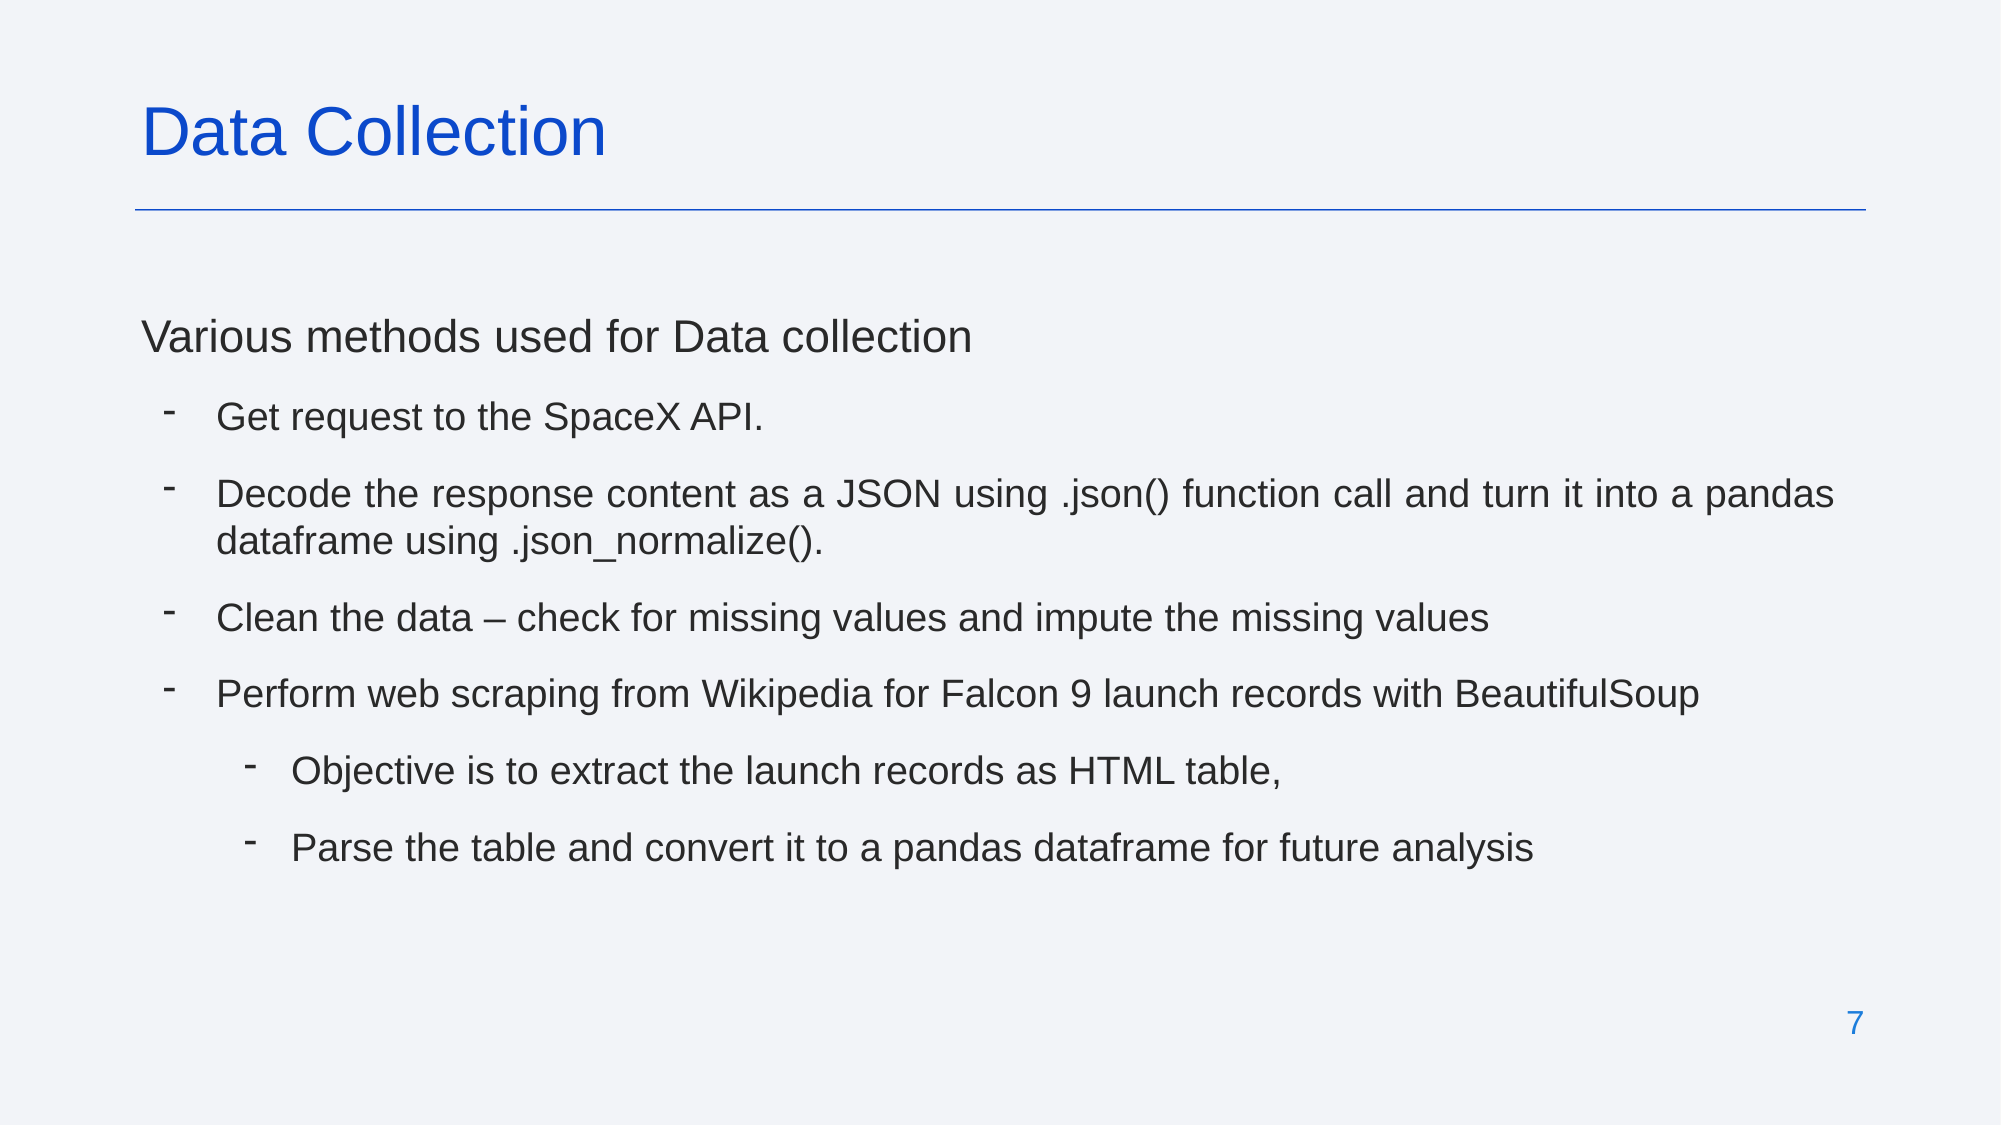

Data Collection
Various methods used for Data collection
Get request to the SpaceX API.
Decode the response content as a JSON using .json() function call and turn it into a pandas dataframe using .json_normalize().
Clean the data – check for missing values and impute the missing values
Perform web scraping from Wikipedia for Falcon 9 launch records with BeautifulSoup
Objective is to extract the launch records as HTML table,
Parse the table and convert it to a pandas dataframe for future analysis

7